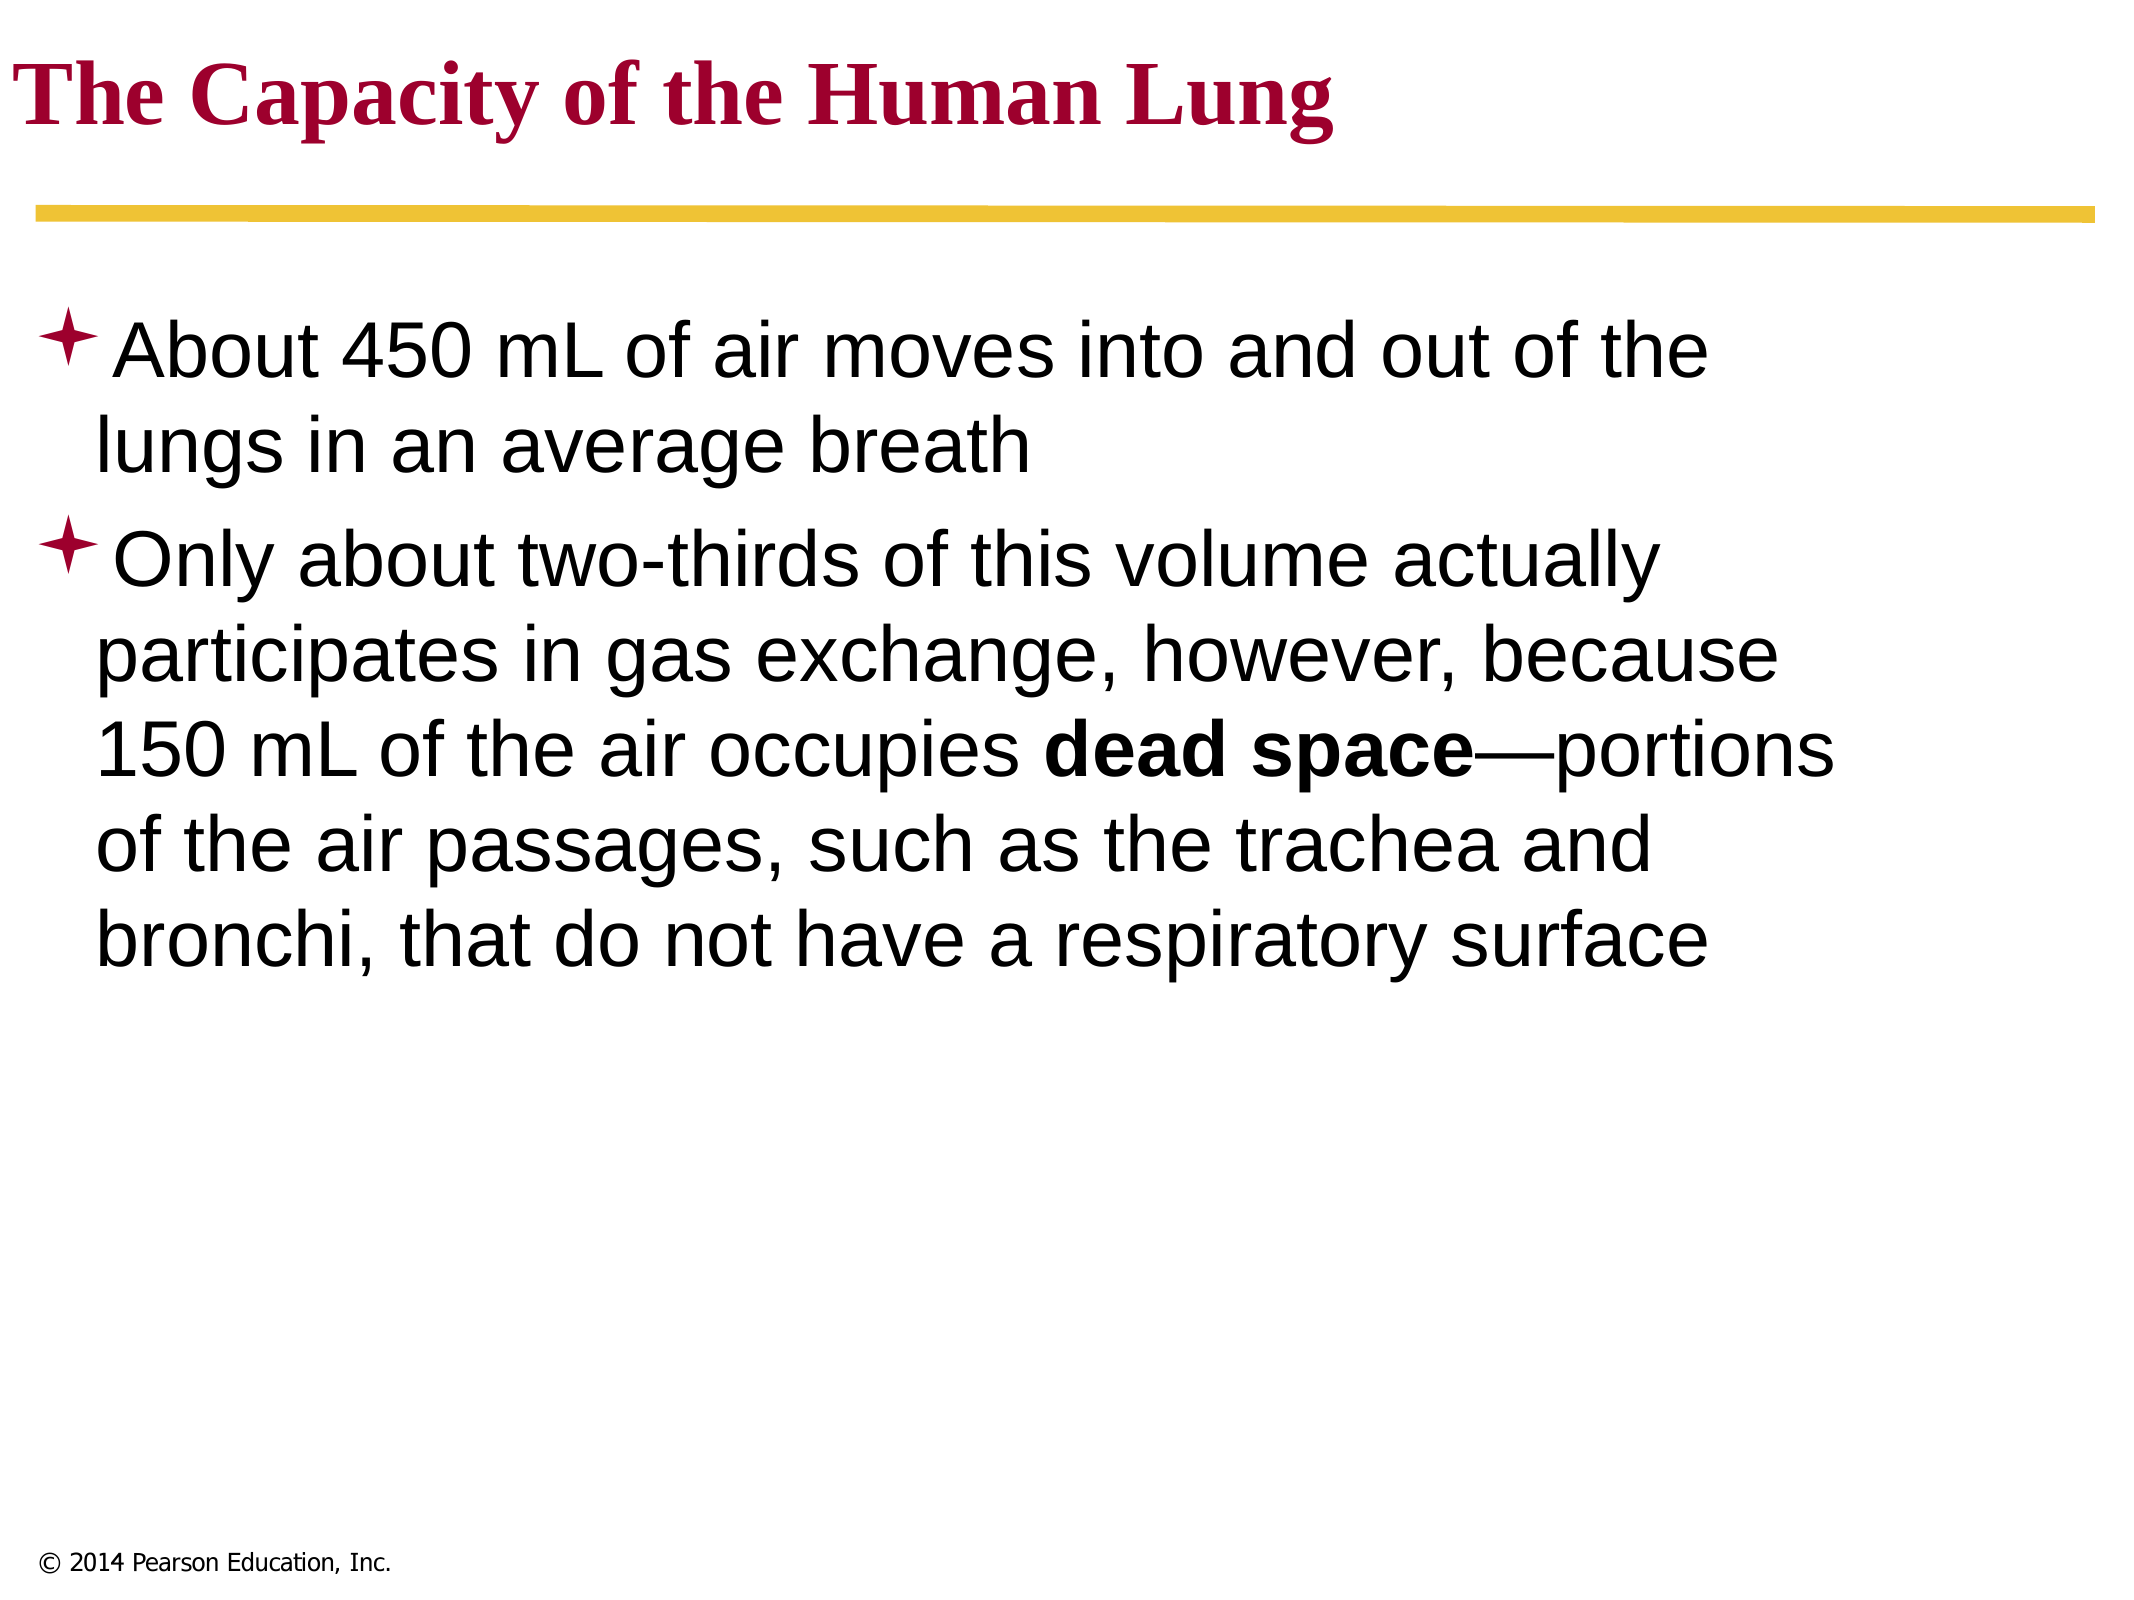

The Capacity of the Human Lung

About 450 mL of air moves into and out of the
lungs in an average breath
Only about two-thirds of this volume actually participates in gas exchange, however, because
150 mL of the air occupies dead space—portions
of the air passages, such as the trachea and
bronchi, that do not have a respiratory surface